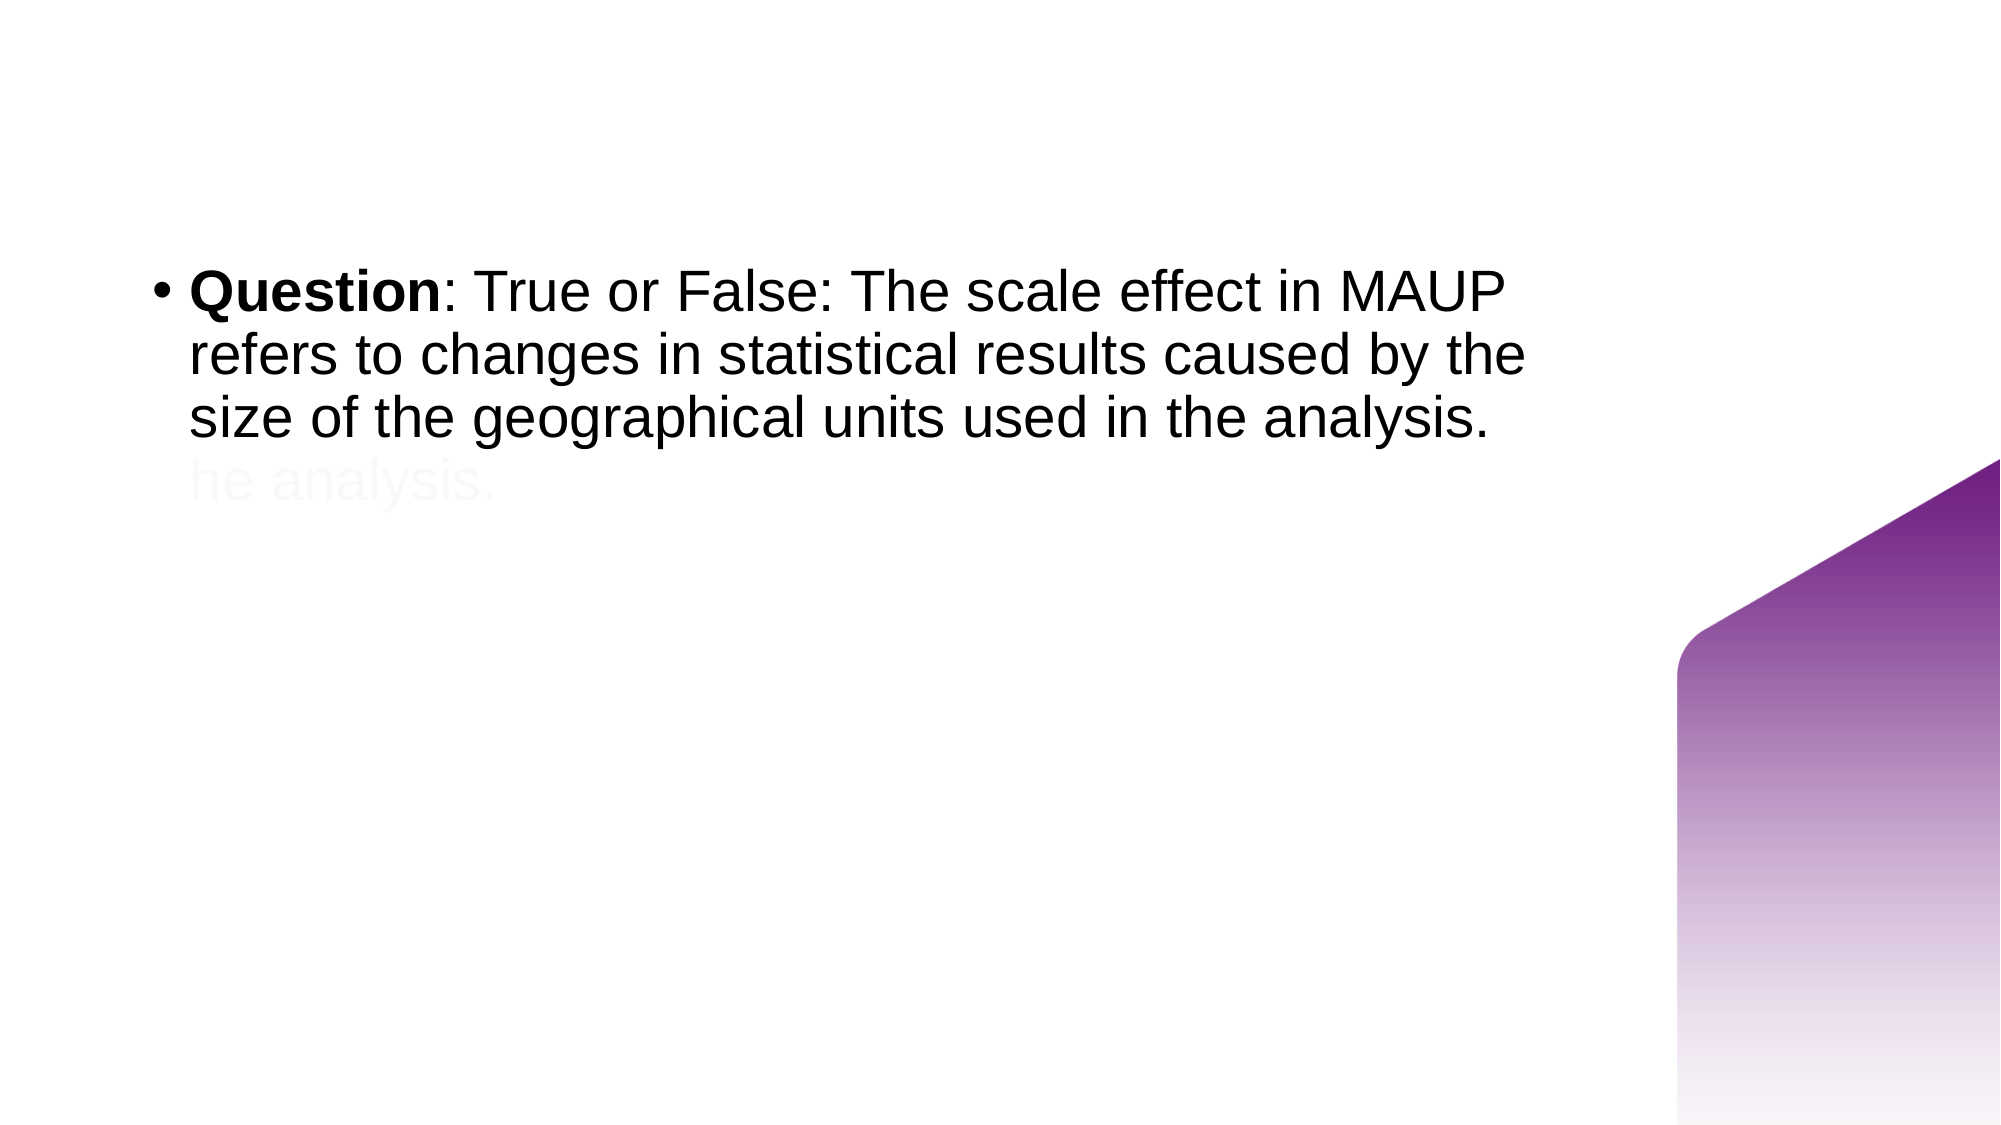

# Mentimeter question
Question: True or False: The scale effect in MAUP refers to changes in statistical results caused by the size of the geographical units used in the analysis. he analysis.